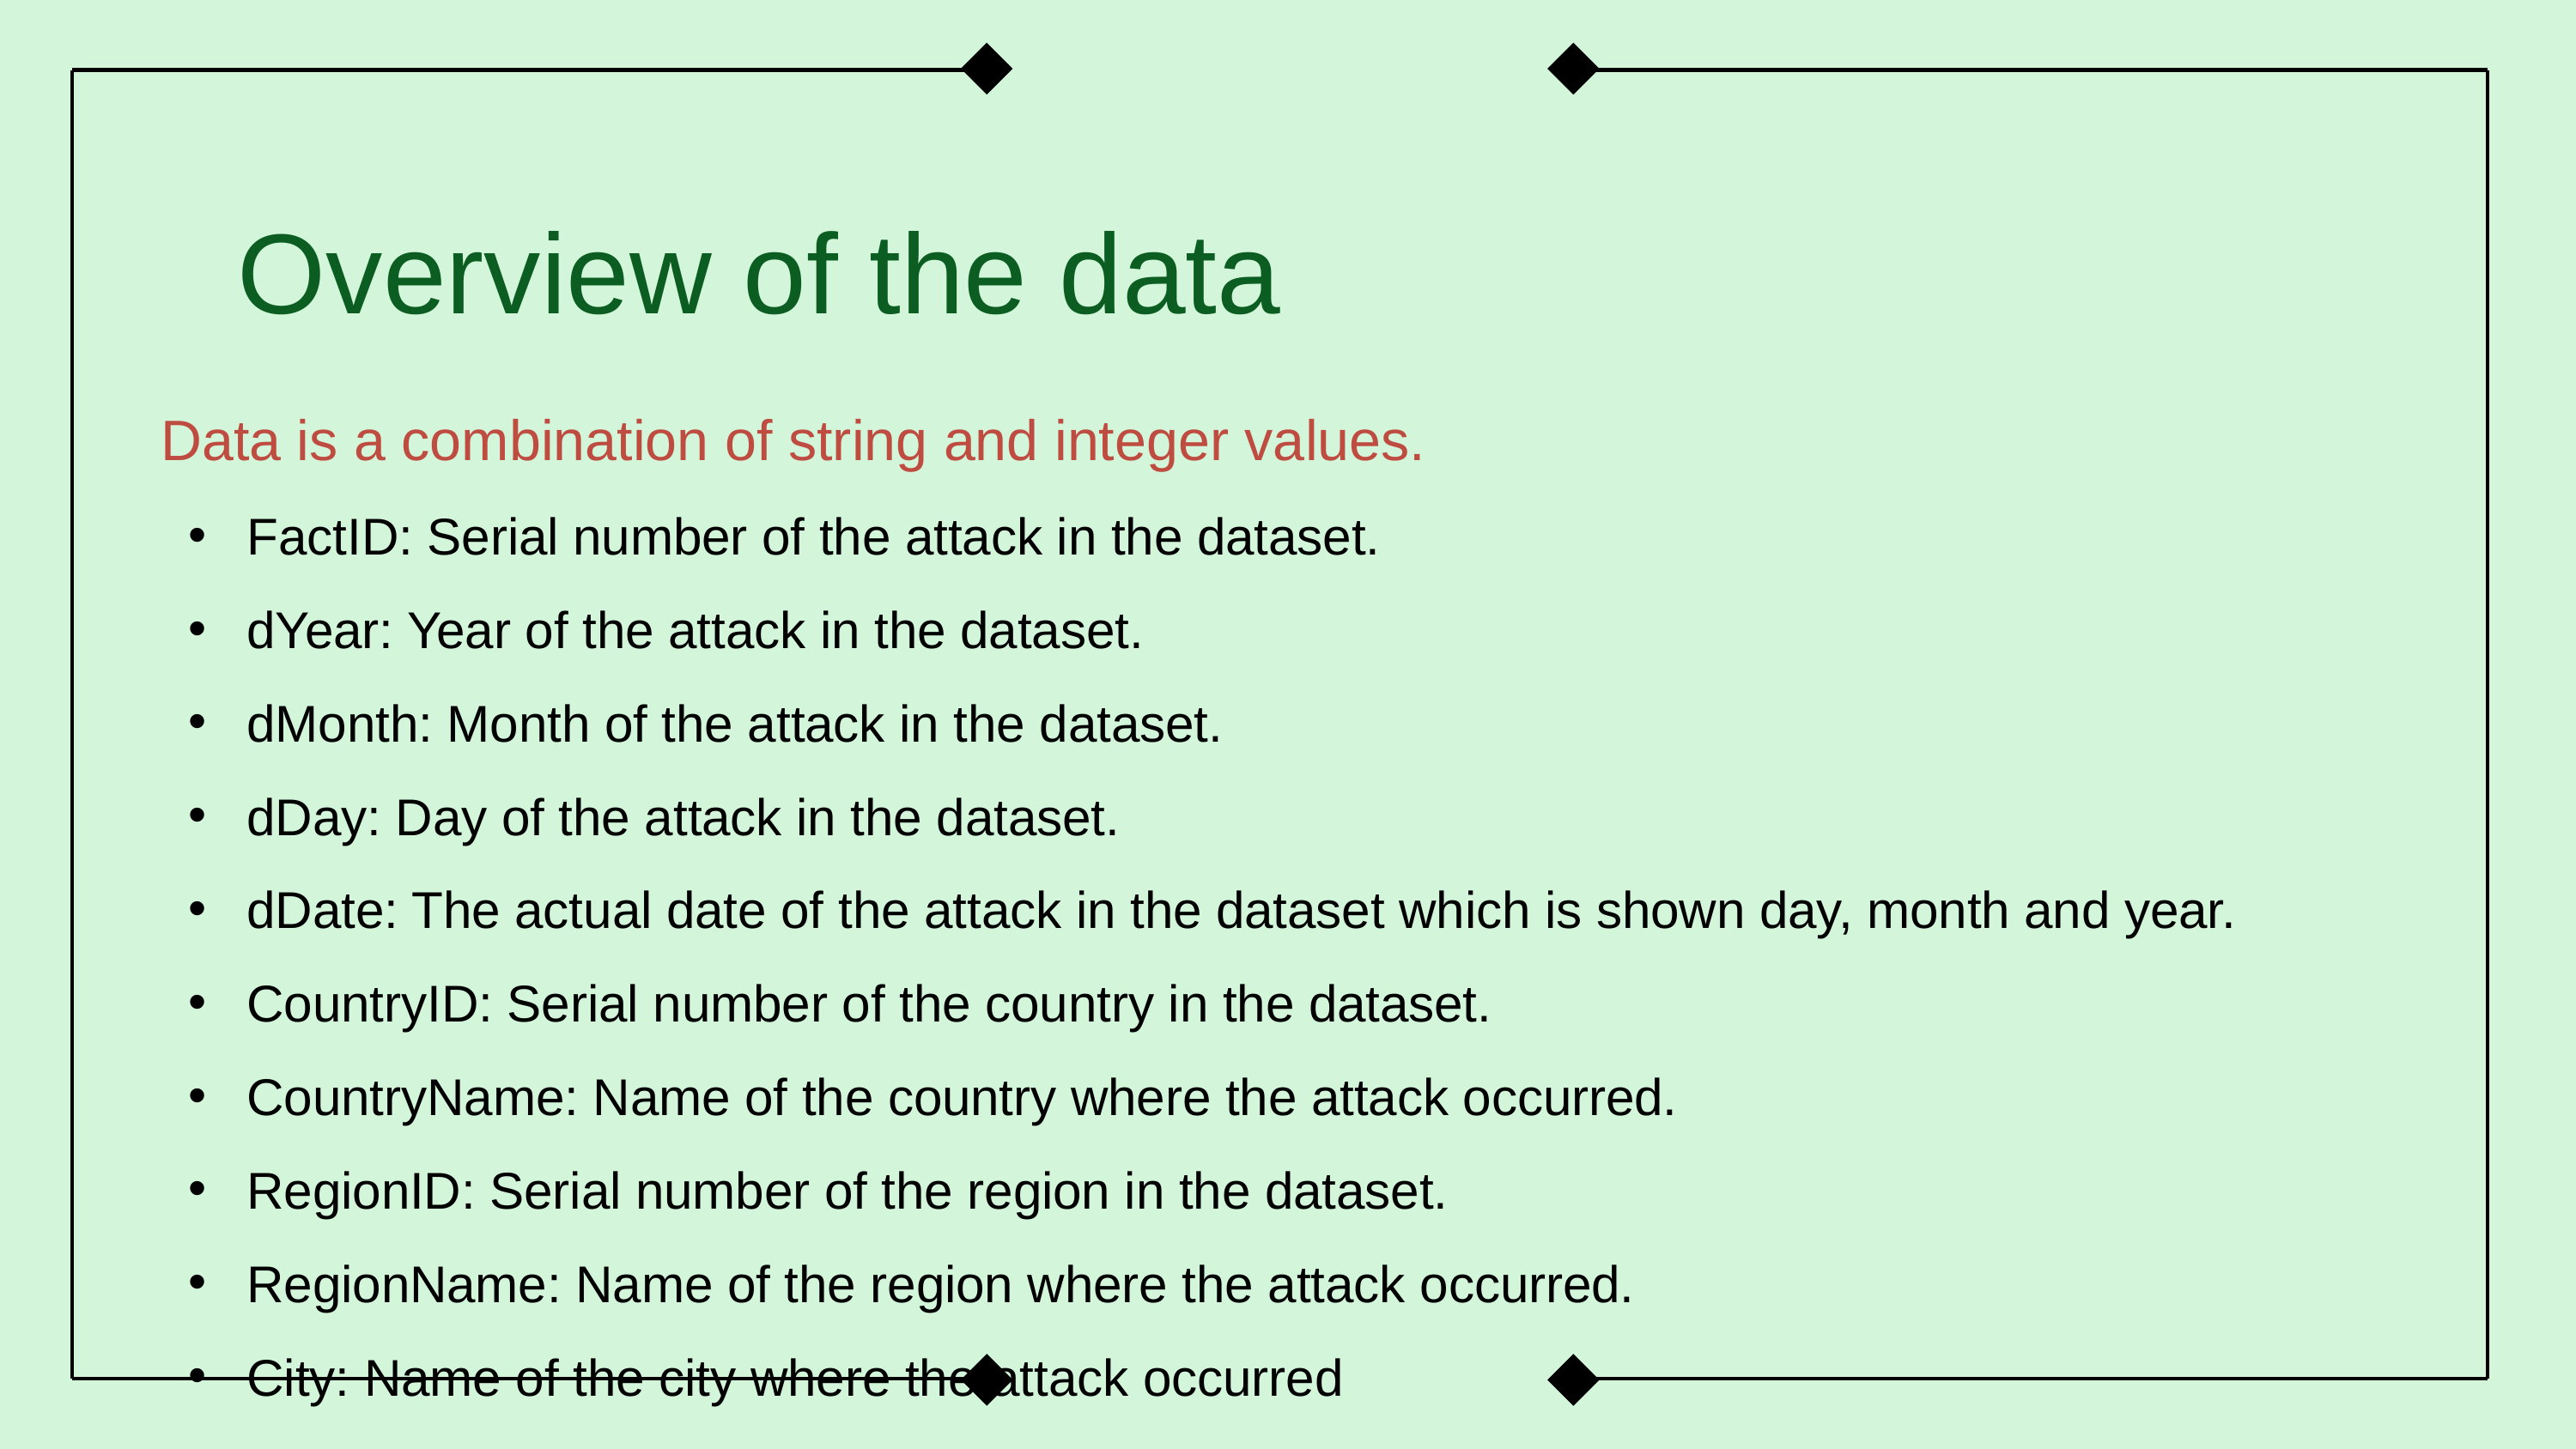

Overview of the data
 Data is a combination of string and integer values.
 FactID: Serial number of the attack in the dataset.
 dYear: Year of the attack in the dataset.
 dMonth: Month of the attack in the dataset.
 dDay: Day of the attack in the dataset.
 dDate: The actual date of the attack in the dataset which is shown day, month and year.
 CountryID: Serial number of the country in the dataset.
 CountryName: Name of the country where the attack occurred.
 RegionID: Serial number of the region in the dataset.
 RegionName: Name of the region where the attack occurred.
 City: Name of the city where the attack occurred
 Latitude: This value describes the latitude of the attack location.